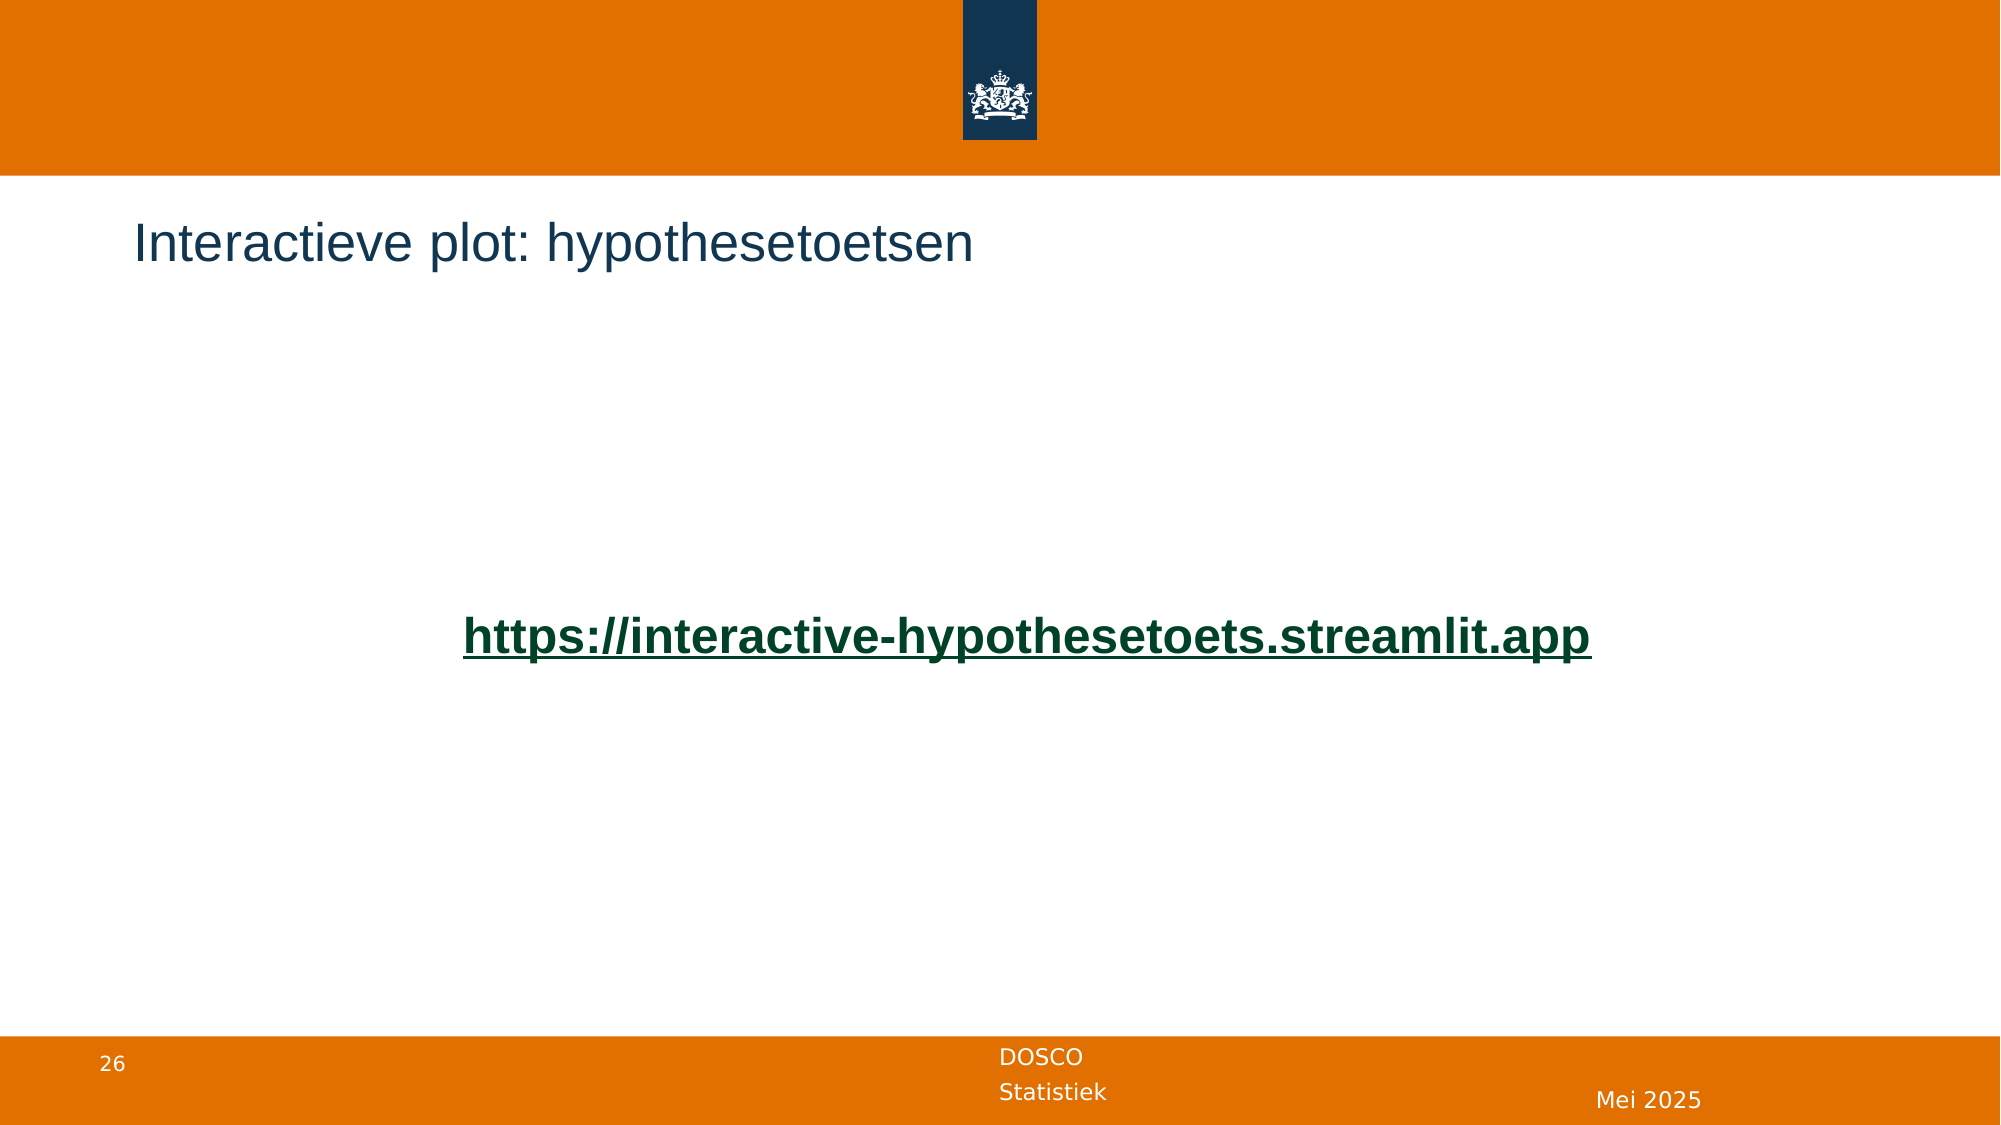

# Interactieve plot: hypothesetoetsen

https://interactive-hypothesetoets.streamlit.app

Mei 2025